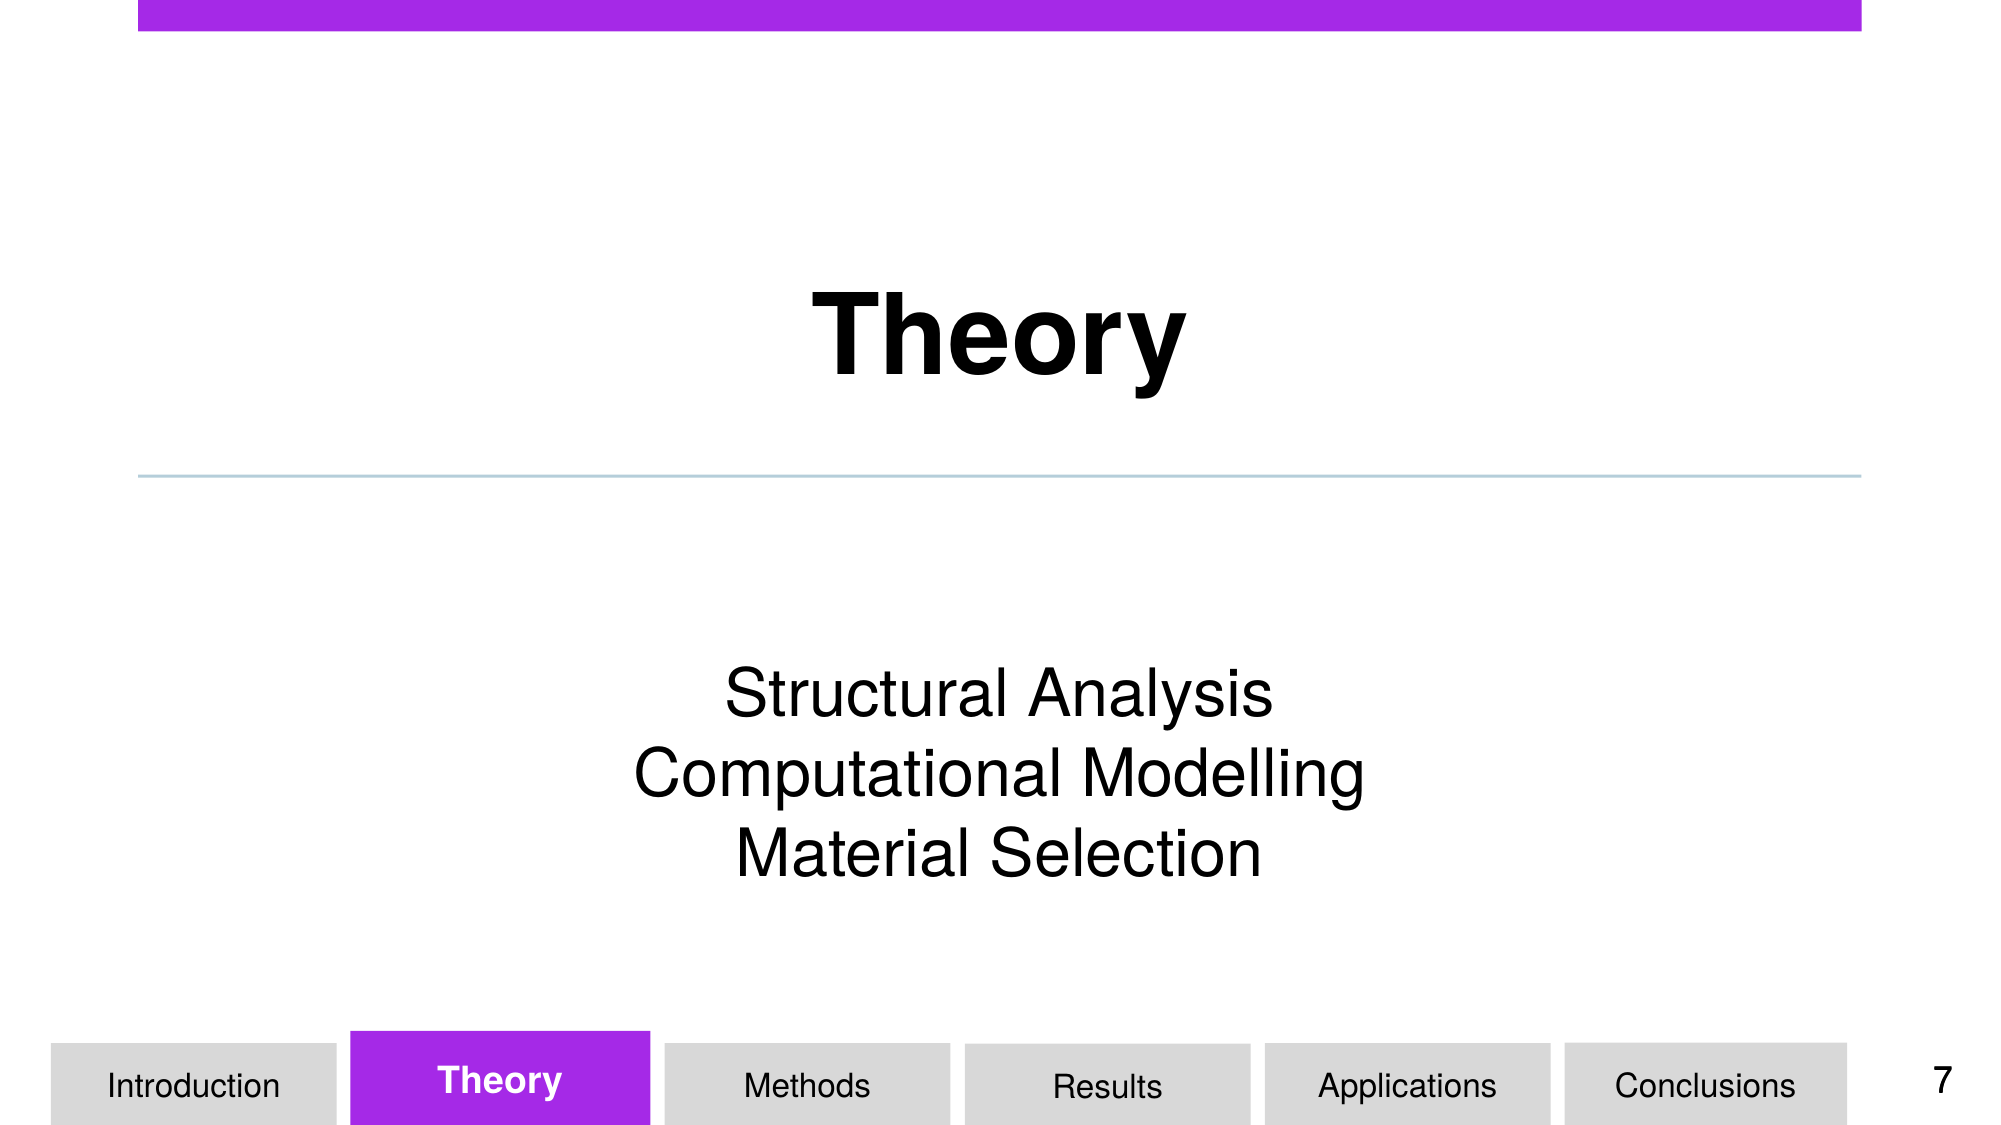

# Theory

Structural Analysis
Computational Modelling
Material Selection

Theory
Introduction
Applications
Methods
Results
Conclusions
7
7